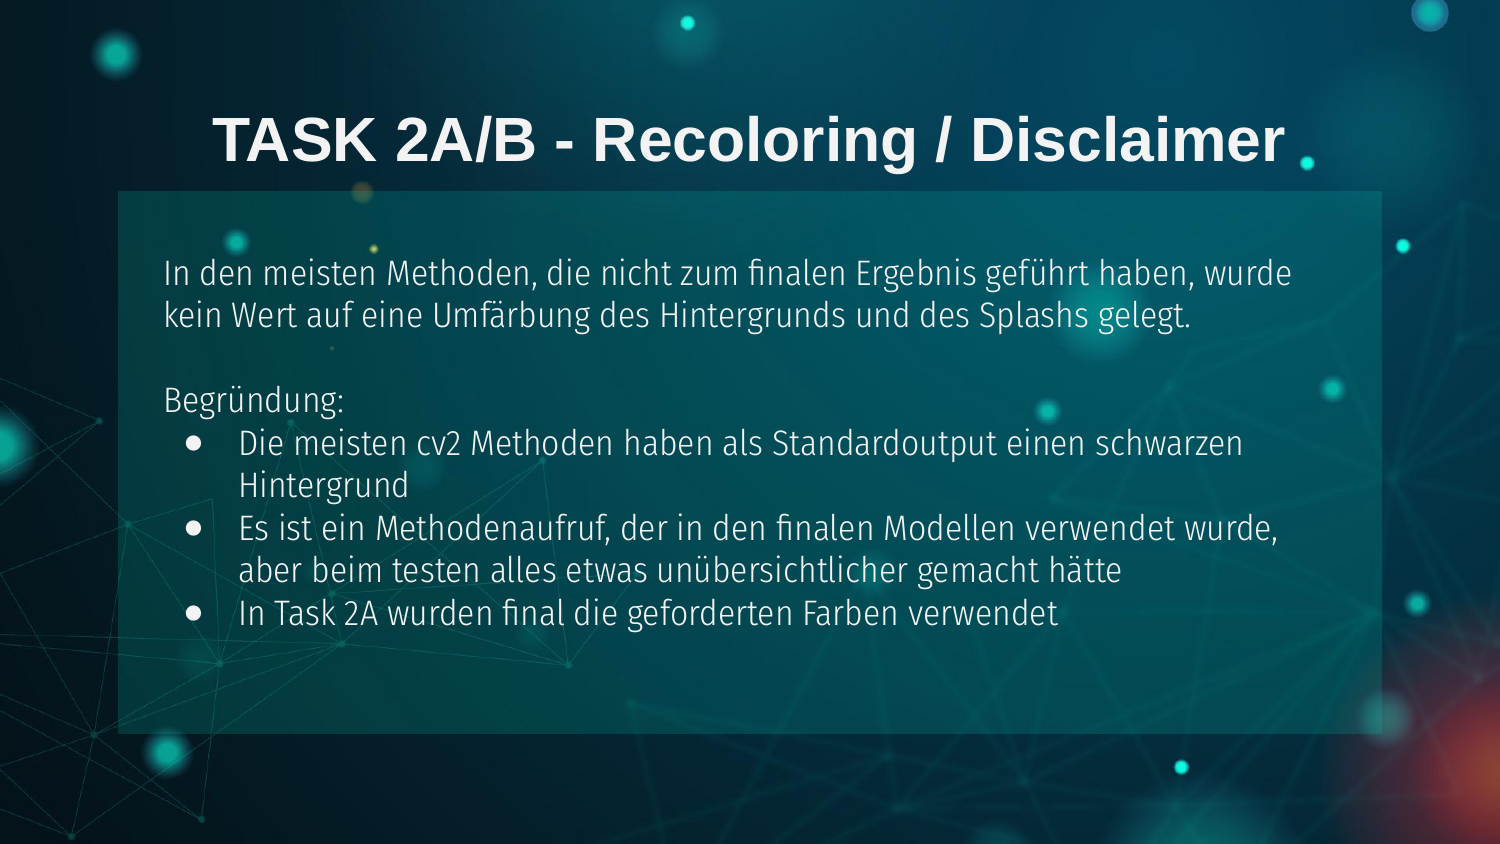

TASK 2A/B - Recoloring / Disclaimer

In den meisten Methoden, die nicht zum finalen Ergebnis geführt haben, wurde kein Wert auf eine Umfärbung des Hintergrunds und des Splashs gelegt.

Begründung:
Die meisten cv2 Methoden haben als Standardoutput einen schwarzen Hintergrund
Es ist ein Methodenaufruf, der in den finalen Modellen verwendet wurde, aber beim testen alles etwas unübersichtlicher gemacht hätte
In Task 2A wurden final die geforderten Farben verwendet